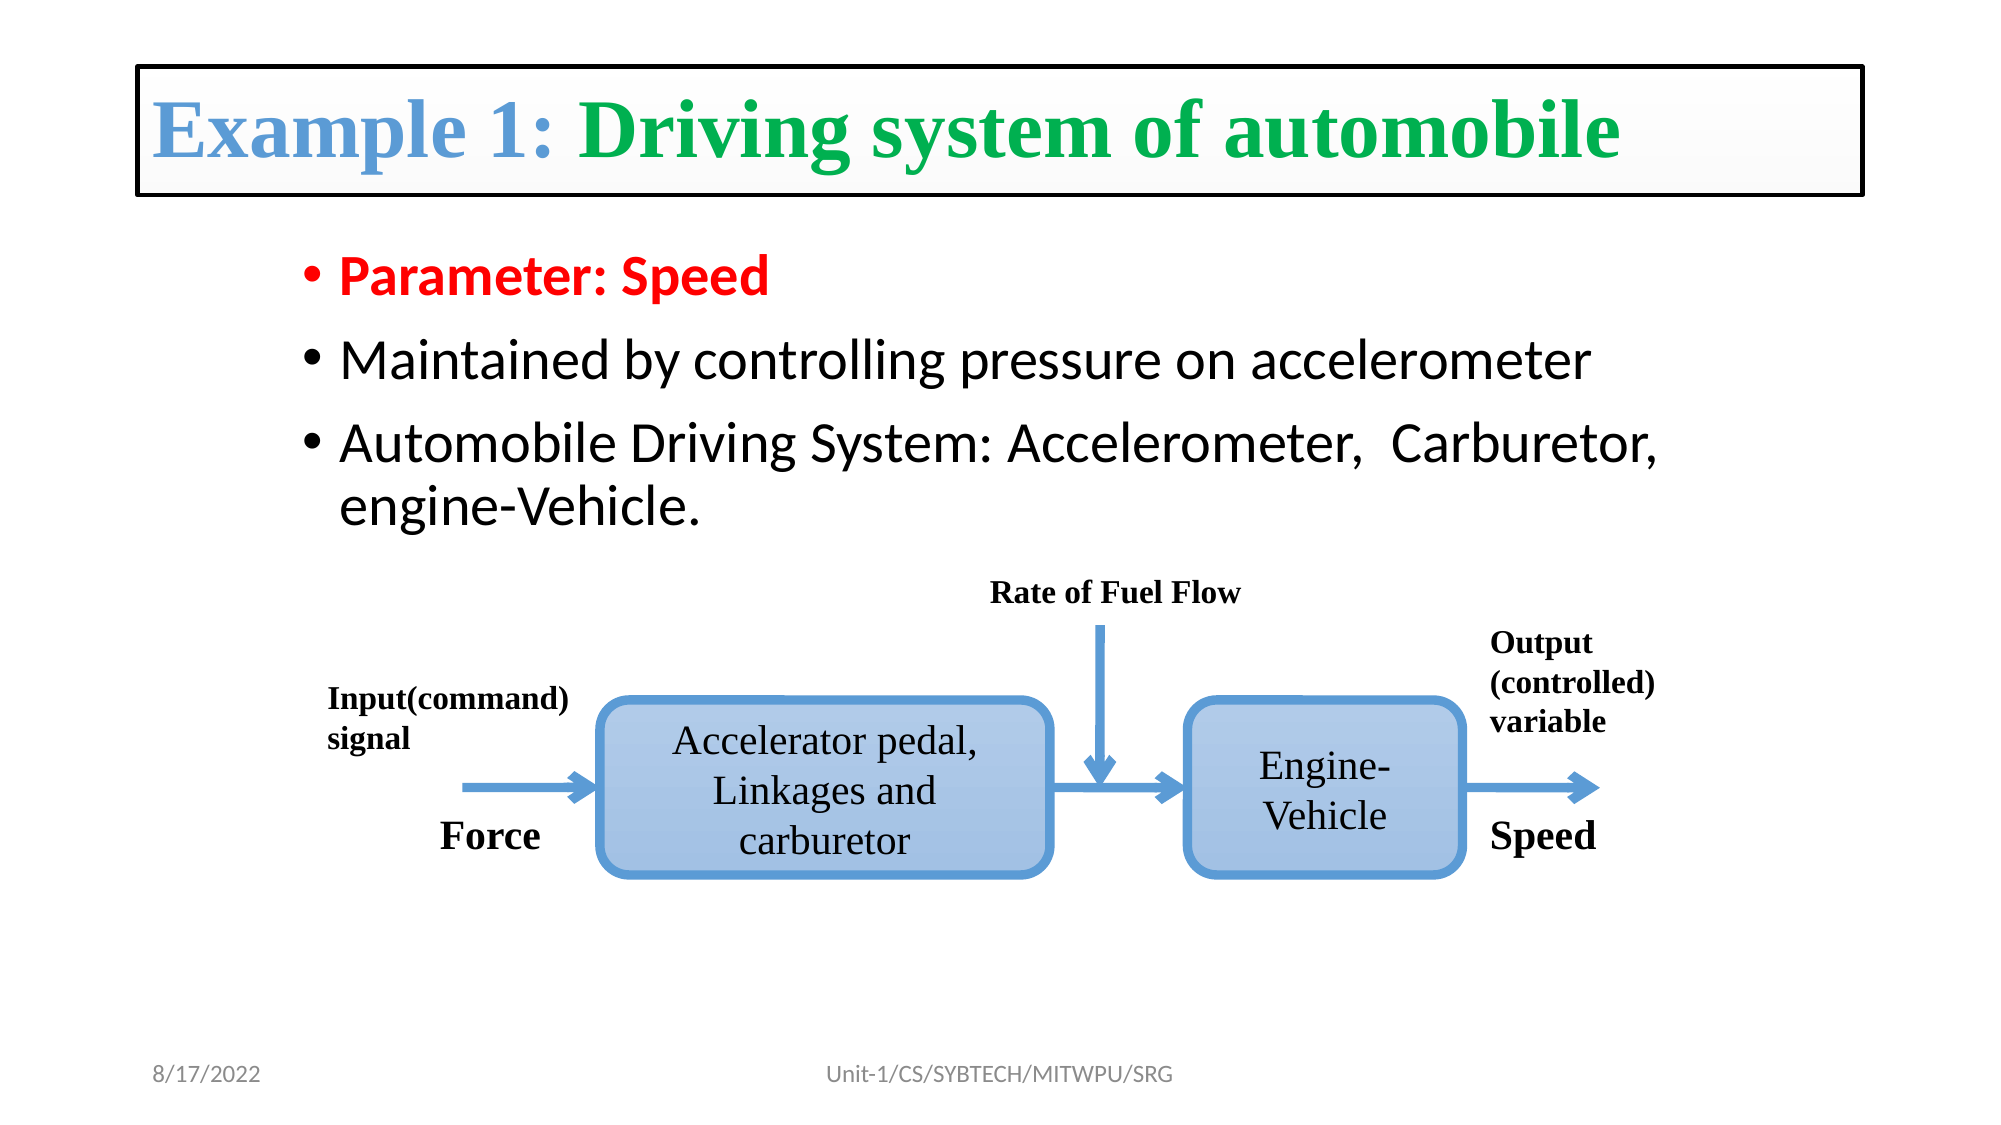

Example 1: Driving system of automobile
Parameter: Speed
Maintained by controlling pressure on accelerometer
Automobile Driving System: Accelerometer,  Carburetor, engine-Vehicle.

Rate of Fuel Flow
Output (controlled) variable
Input(command) signal
Accelerator pedal, Linkages and carburetor
Engine- Vehicle
Force
Speed
8/17/2022
Unit-1/CS/SYBTECH/MITWPU/SRG